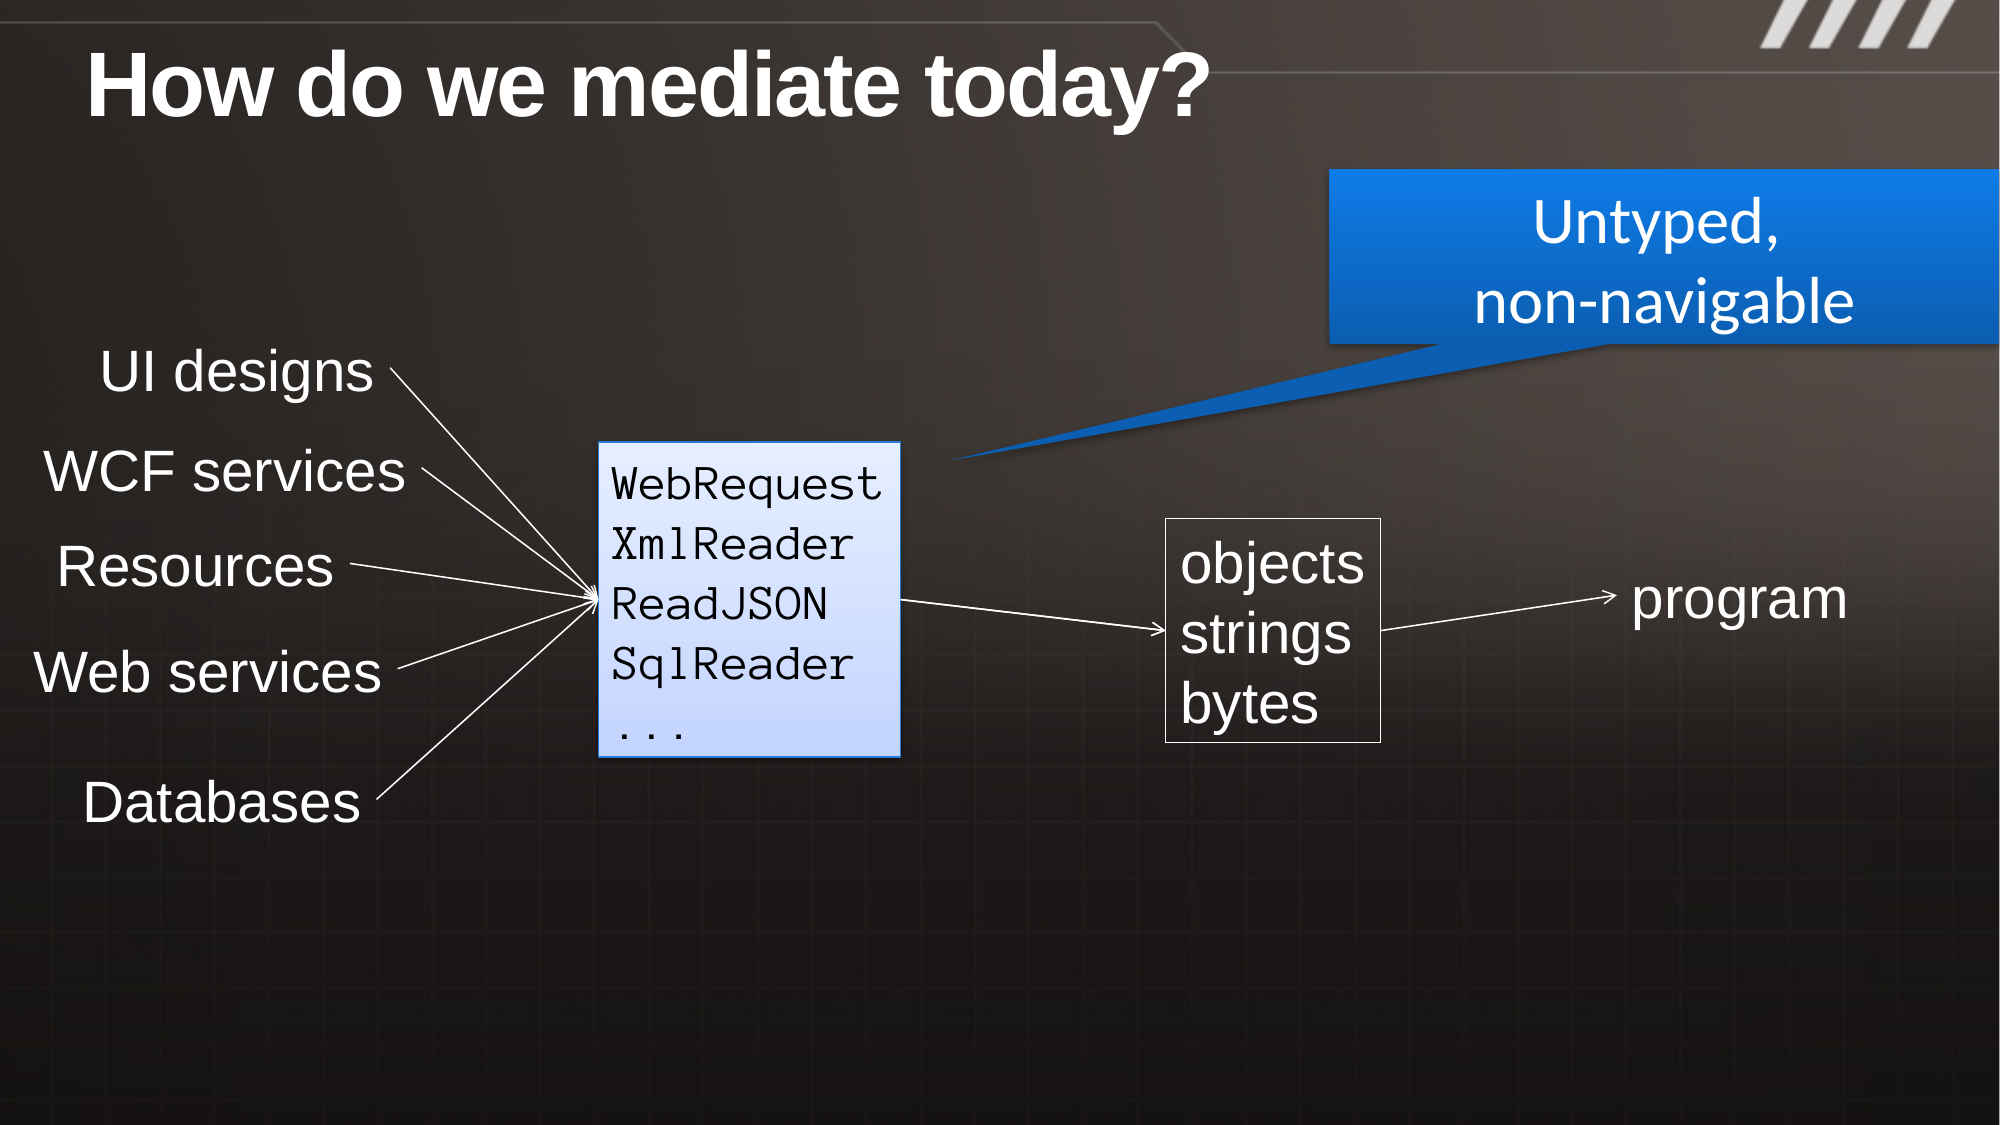

# How do we mediate today?
Untyped,
non-navigable
UI designs
WCF services
WebRequest
XmlReader
ReadJSON
SqlReader
...
objects
strings
bytes
Resources
program
Web services
Databases